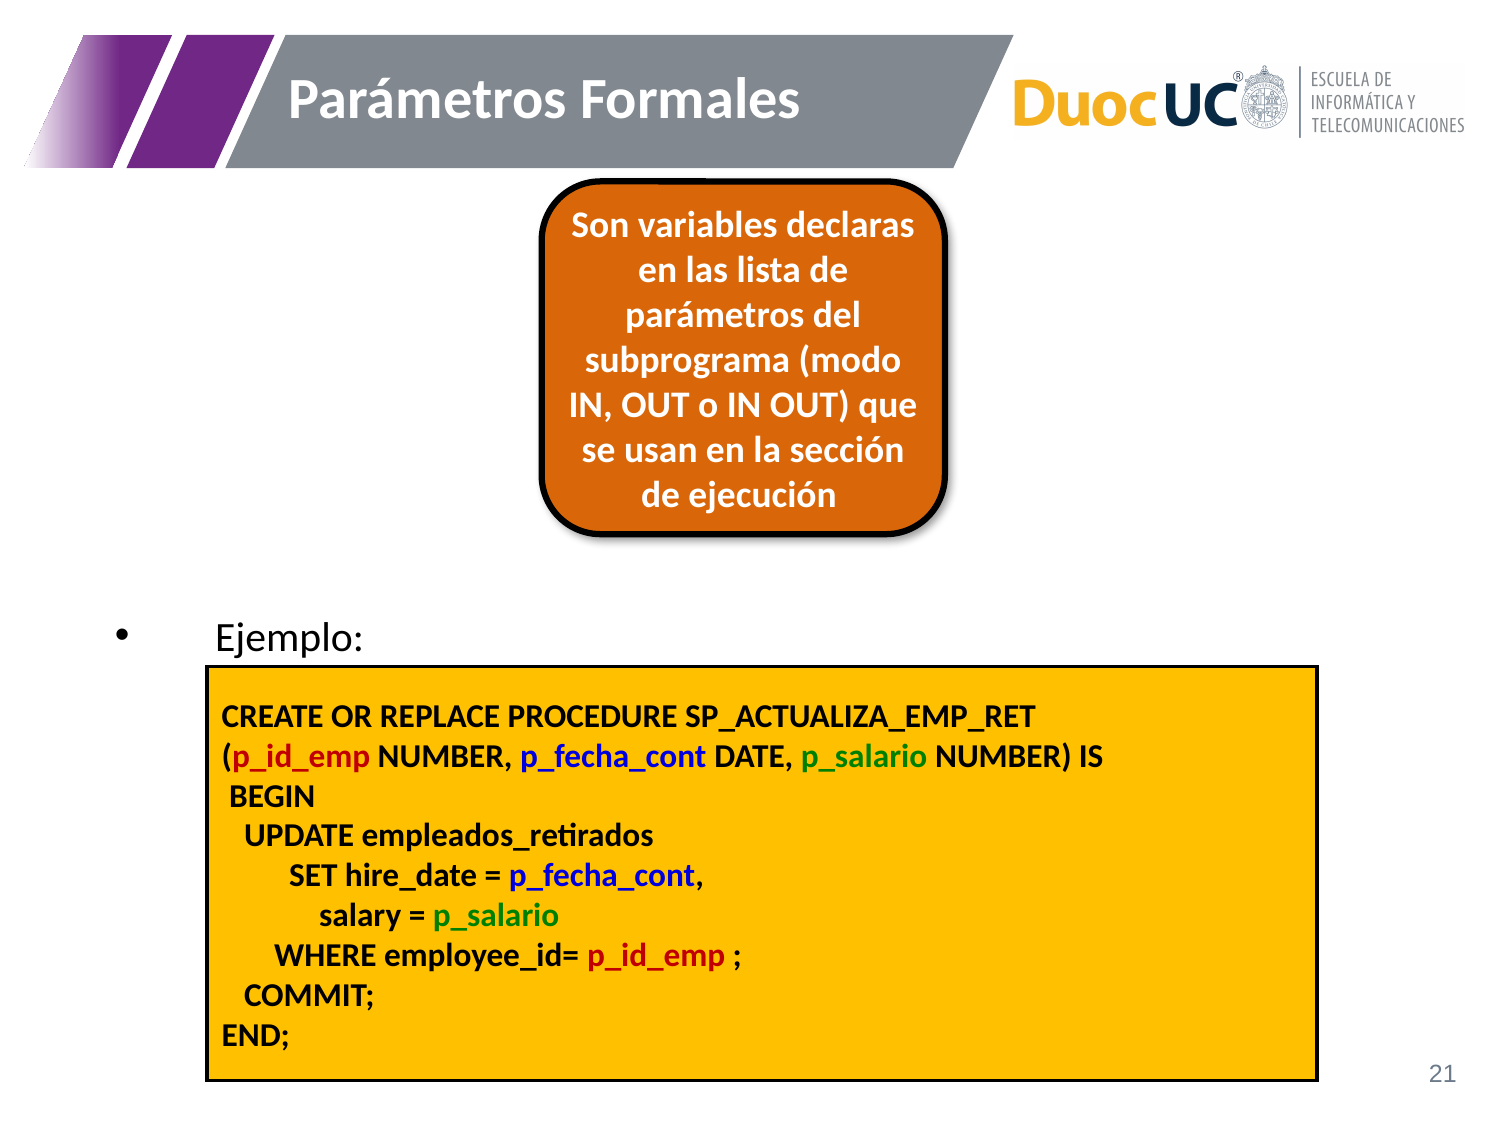

# Parámetros Formales
Son variables declaras en las lista de parámetros del subprograma (modo IN, OUT o IN OUT) que se usan en la sección de ejecución
Ejemplo:

CREATE OR REPLACE PROCEDURE SP_ACTUALIZA_EMP_RET
(p_id_emp NUMBER, p_fecha_cont DATE, p_salario NUMBER) IS
 BEGIN
   UPDATE empleados_retirados
         SET hire_date = p_fecha_cont,
             salary = p_salario
       WHERE employee_id= p_id_emp ;
   COMMIT;
END;